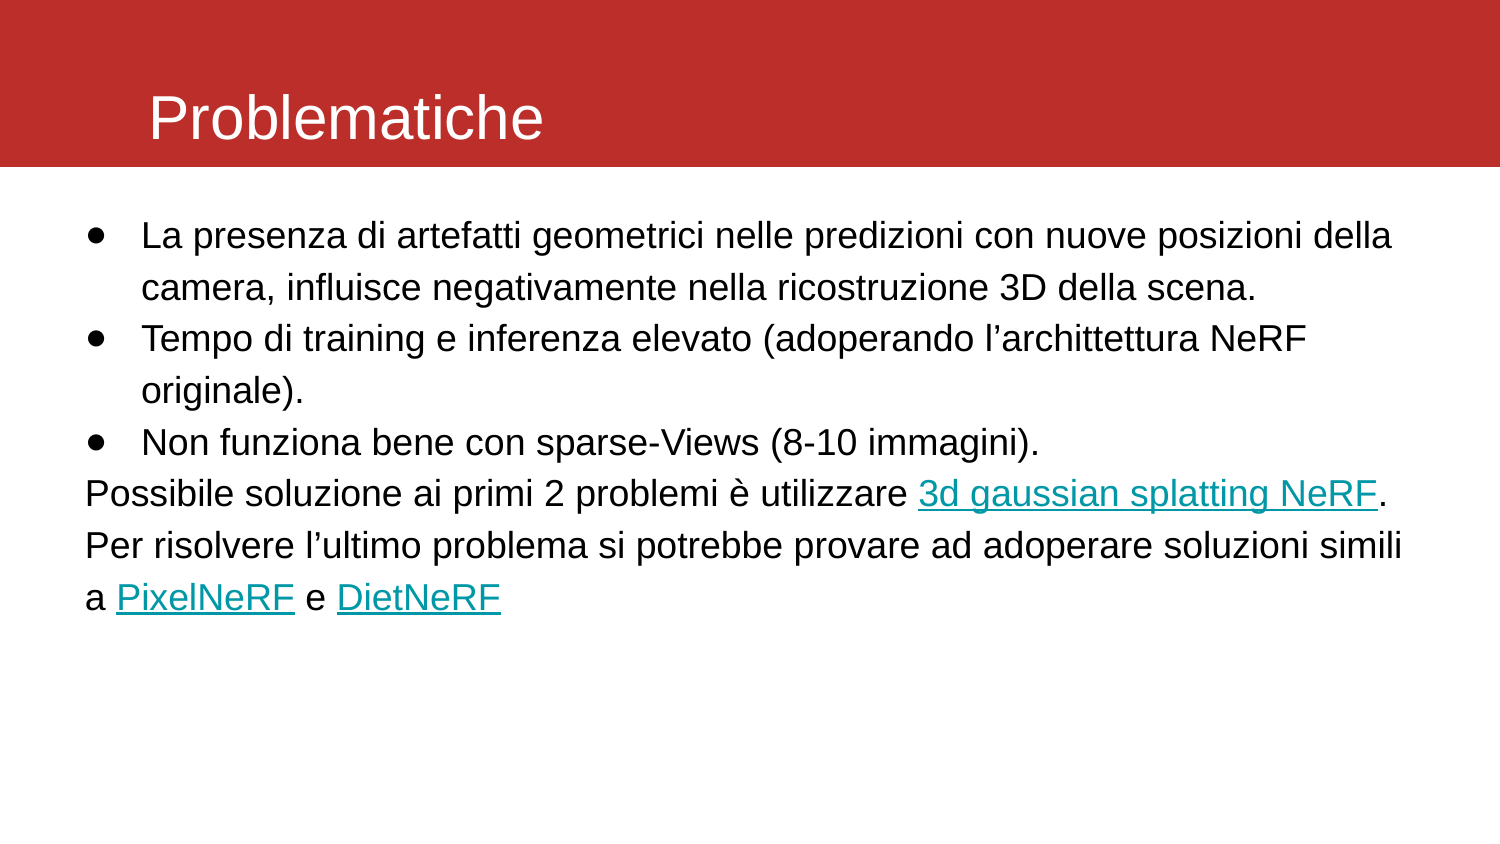

# Problematiche
La presenza di artefatti geometrici nelle predizioni con nuove posizioni della camera, influisce negativamente nella ricostruzione 3D della scena.
Tempo di training e inferenza elevato (adoperando l’archittettura NeRF originale).
Non funziona bene con sparse-Views (8-10 immagini).
Possibile soluzione ai primi 2 problemi è utilizzare 3d gaussian splatting NeRF.
Per risolvere l’ultimo problema si potrebbe provare ad adoperare soluzioni simili a PixelNeRF e DietNeRF